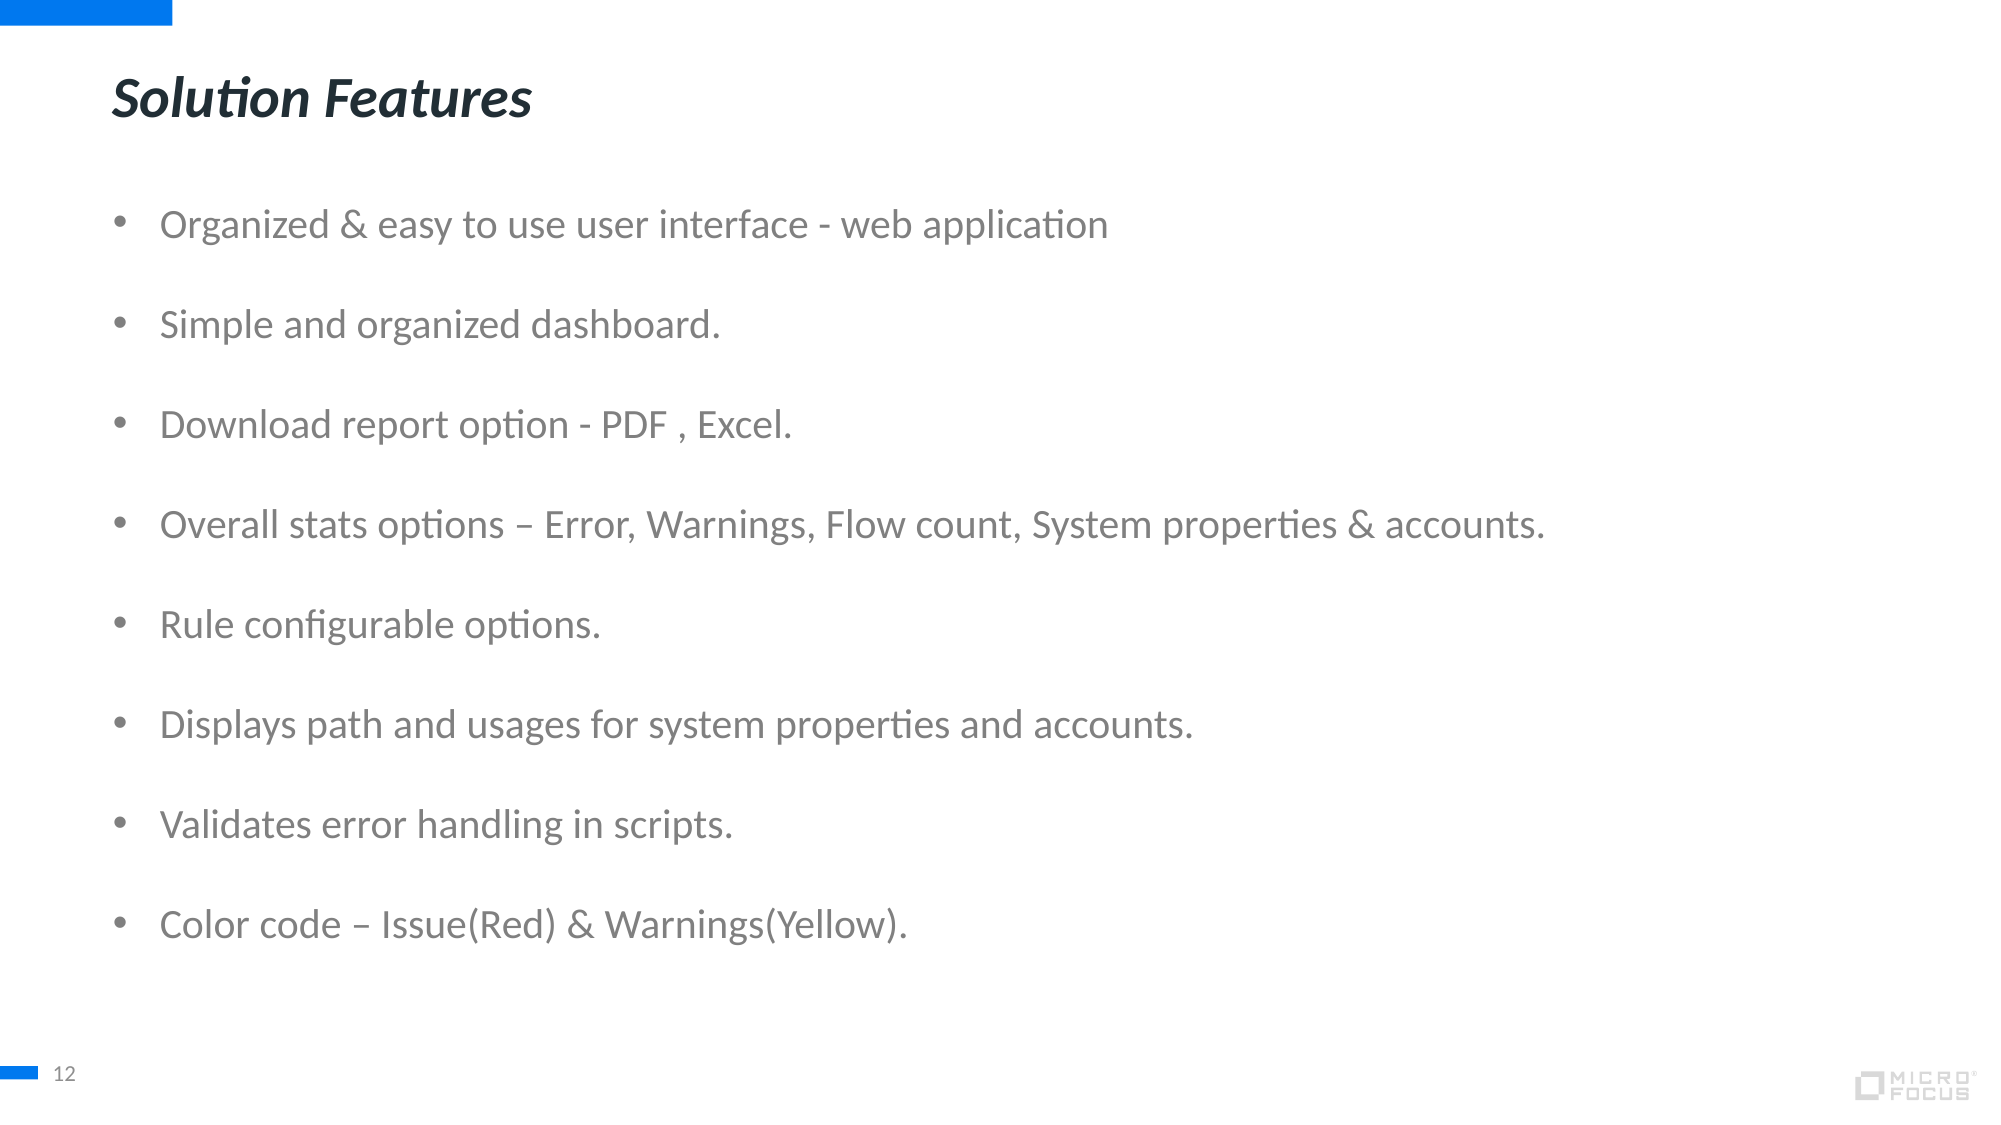

# Solution Features

Organized & easy to use user interface - web application

Simple and organized dashboard.

Download report option - PDF , Excel.

Overall stats options – Error, Warnings, Flow count, System properties & accounts.

Rule configurable options.

Displays path and usages for system properties and accounts.

Validates error handling in scripts.

Color code – Issue(Red) & Warnings(Yellow).

12